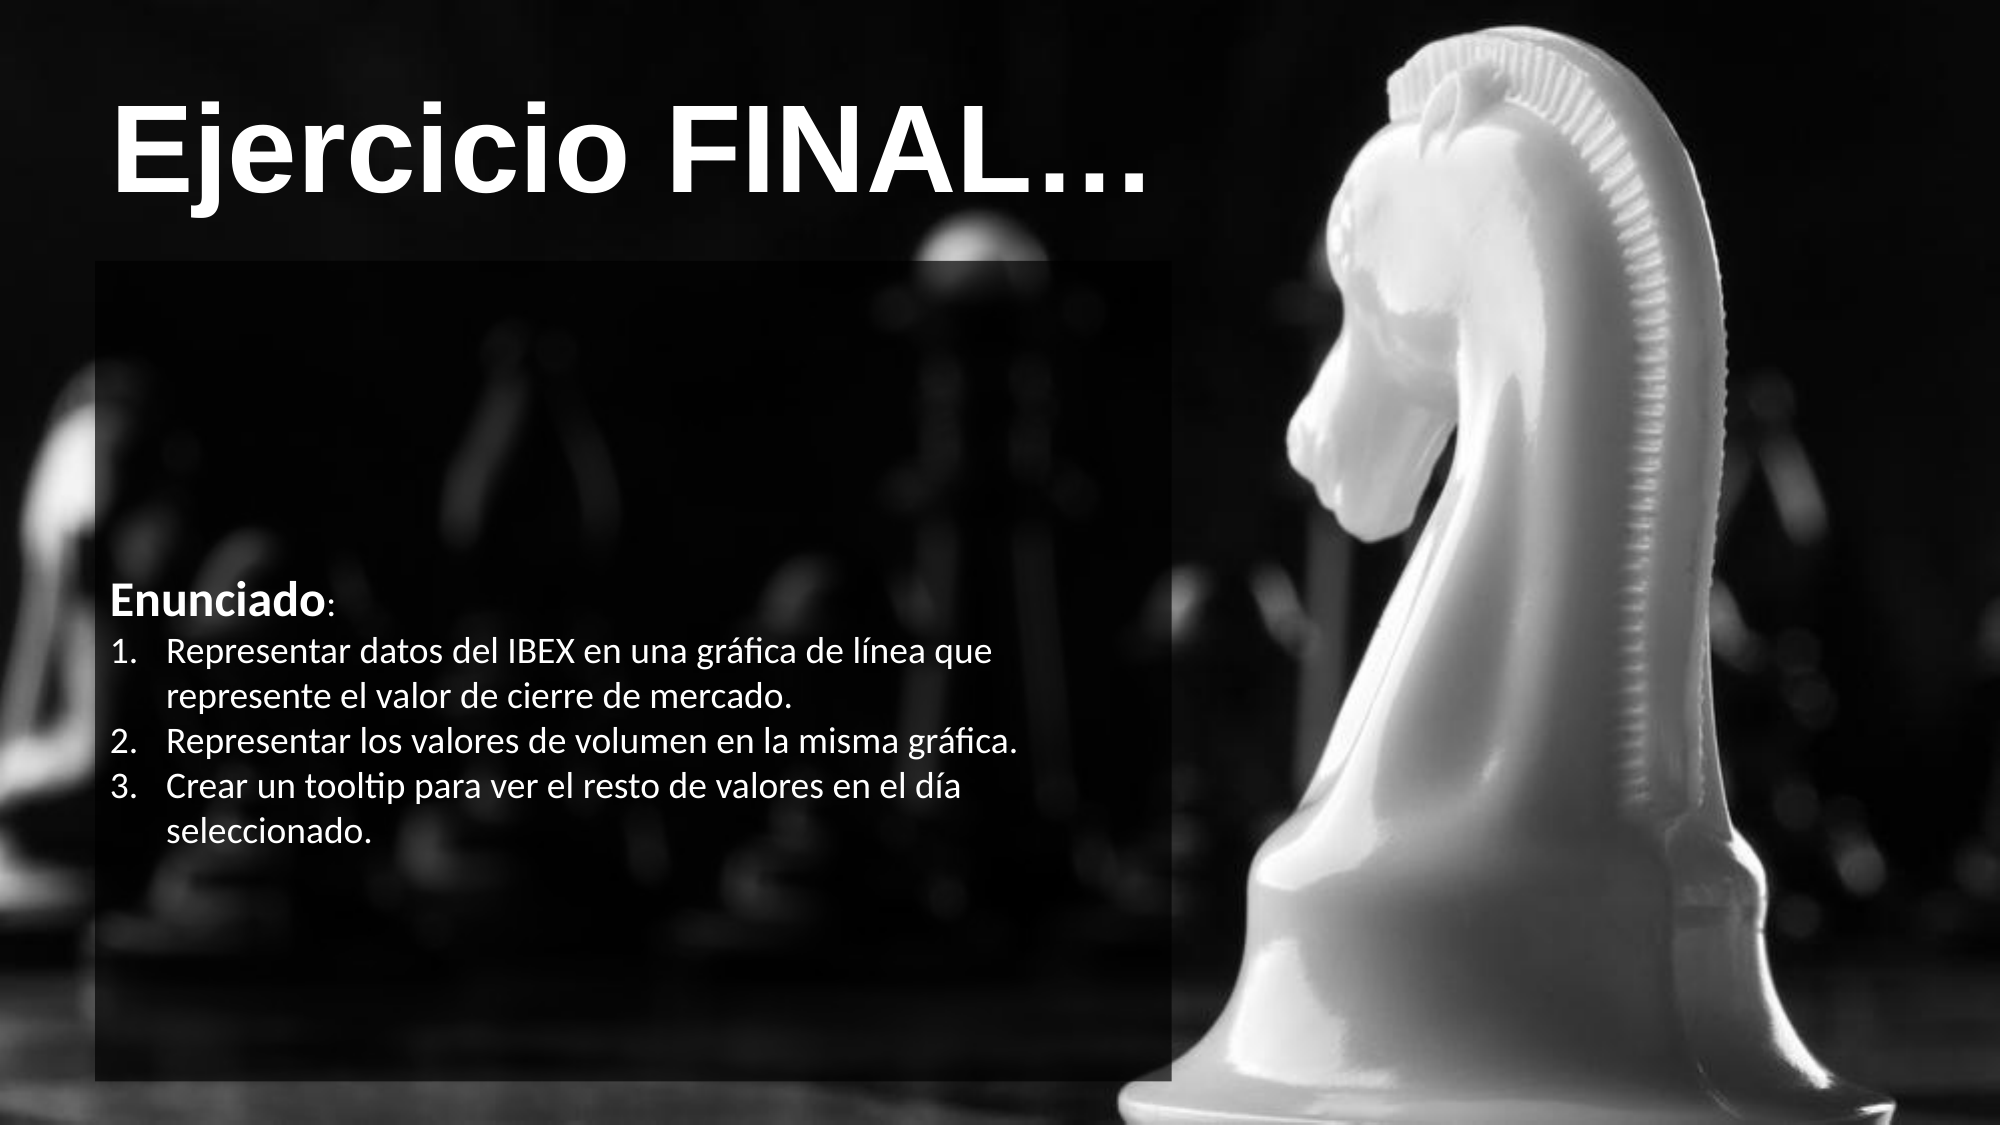

# Ejercicio FINAL…

Enunciado:
Representar datos del IBEX en una gráfica de línea que represente el valor de cierre de mercado.
Representar los valores de volumen en la misma gráfica.
Crear un tooltip para ver el resto de valores en el día seleccionado.